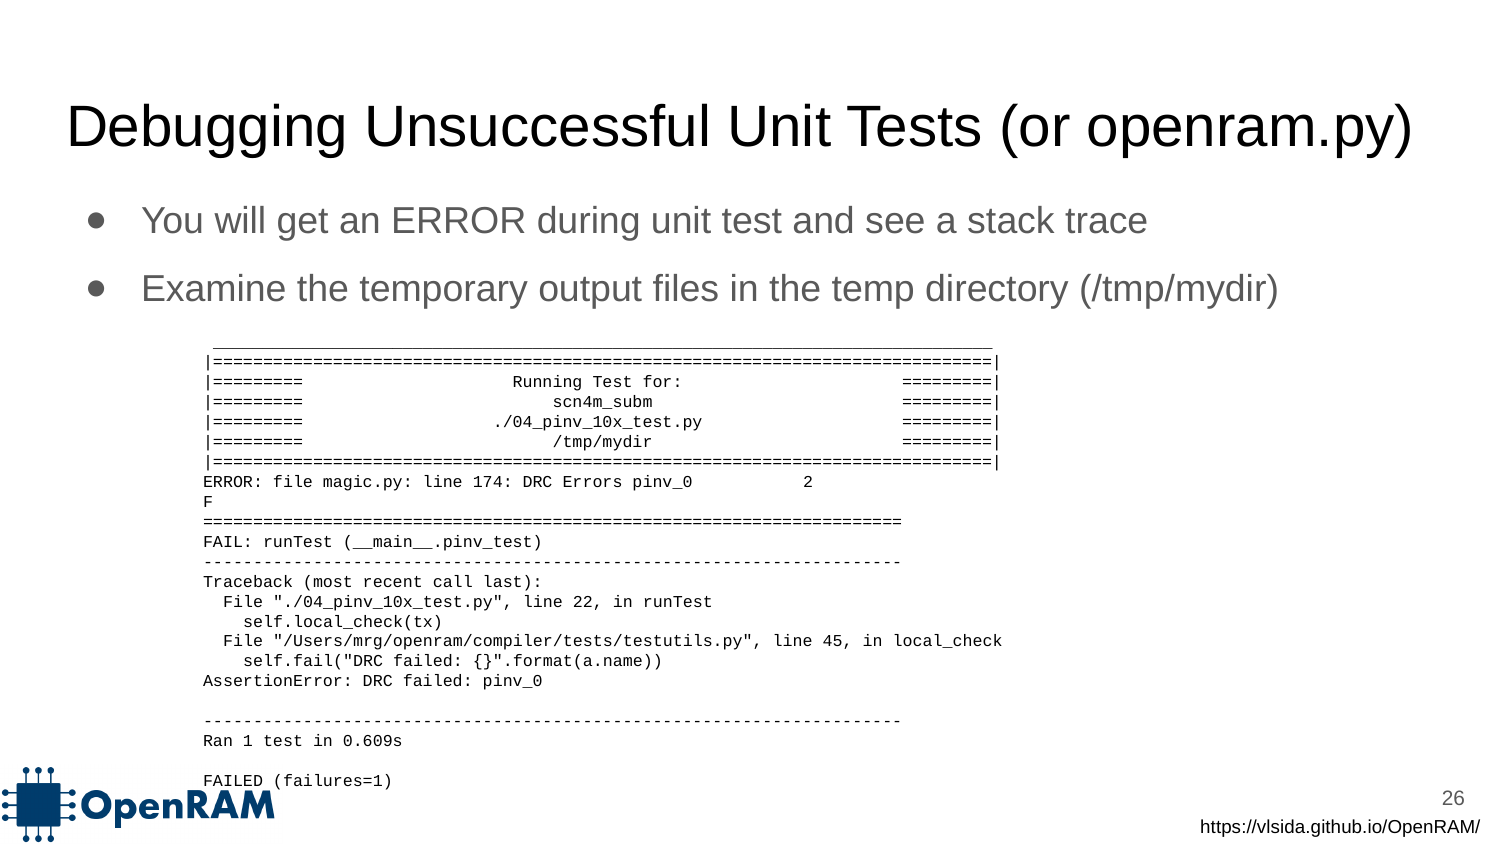

# Debugging Unsuccessful Unit Tests (or openram.py)
You will get an ERROR during unit test and see a stack trace
Examine the temporary output files in the temp directory (/tmp/mydir)

 ______________________________________________________________________________
|==============================================================================|
|=========                     Running Test for:                      =========|
|=========                         scn4m_subm                         =========|
|=========                   ./04_pinv_10x_test.py                    =========|
|=========                         /tmp/mydir                         =========|
|==============================================================================|
ERROR: file magic.py: line 174: DRC Errors pinv_0	2
F
======================================================================
FAIL: runTest (__main__.pinv_test)
----------------------------------------------------------------------
Traceback (most recent call last):
  File "./04_pinv_10x_test.py", line 22, in runTest
    self.local_check(tx)
  File "/Users/mrg/openram/compiler/tests/testutils.py", line 45, in local_check
    self.fail("DRC failed: {}".format(a.name))
AssertionError: DRC failed: pinv_0

----------------------------------------------------------------------
Ran 1 test in 0.609s

FAILED (failures=1)

26